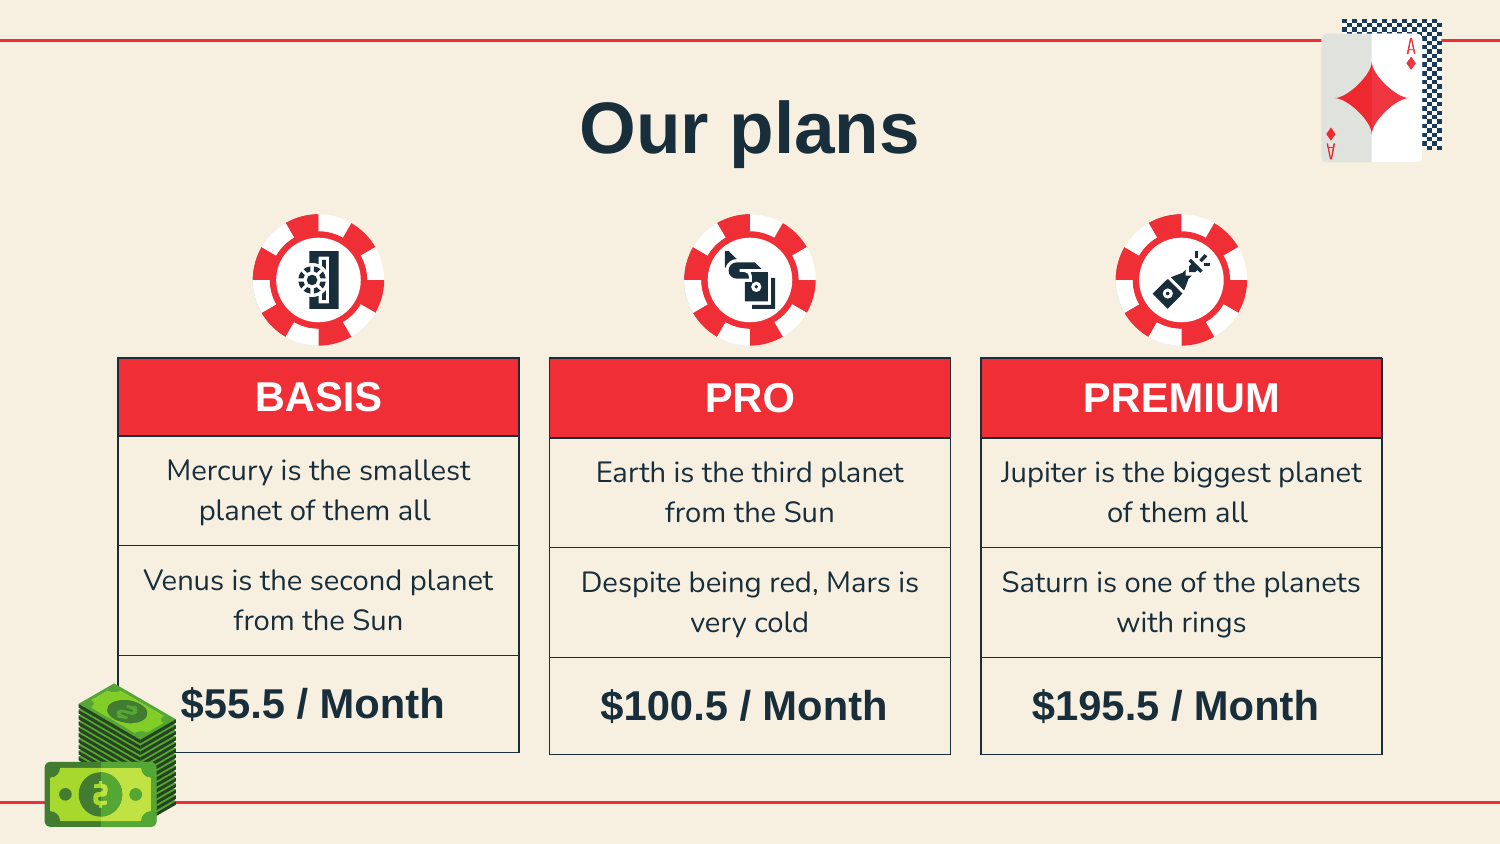

# Our plans

| BASIS |
| --- |
| Mercury is the smallest planet of them all |
| Venus is the second planet from the Sun |
| $55.5 / Month |
| PREMIUM |
| --- |
| Jupiter is the biggest planet of them all |
| Saturn is one of the planets with rings |
| $195.5 / Month |
| PRO |
| --- |
| Earth is the third planet from the Sun |
| Despite being red, Mars is very cold |
| $100.5 / Month |